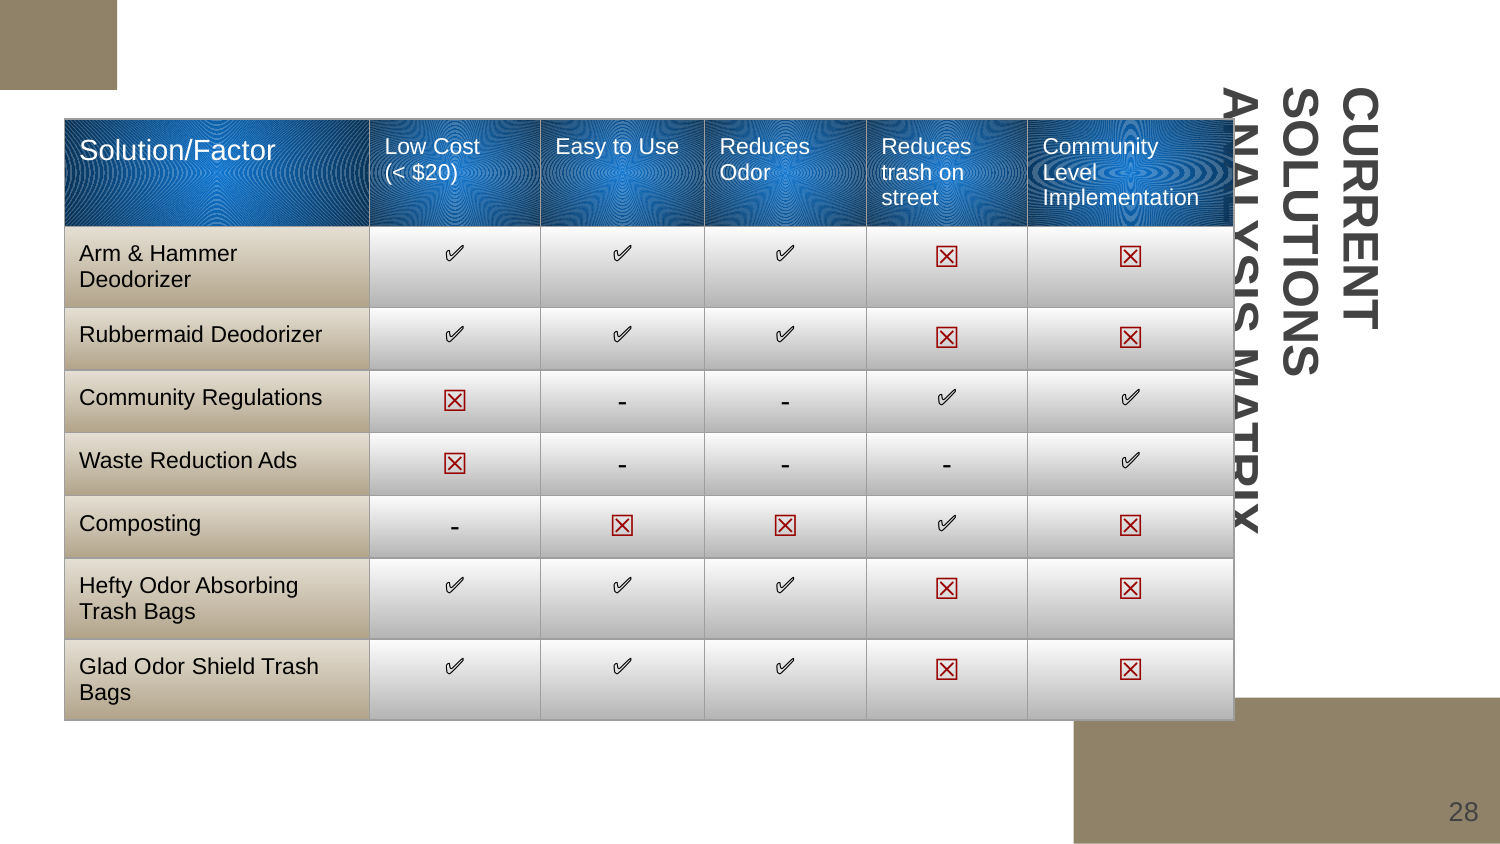

| Solution/Factor | Low Cost (< $20) | Easy to Use | Reduces Odor | Reduces trash on street | Community Level Implementation |
| --- | --- | --- | --- | --- | --- |
| Arm & Hammer Deodorizer | ✅ | ✅ | ✅ | ☒ | ☒ |
| Rubbermaid Deodorizer | ✅ | ✅ | ✅ | ☒ | ☒ |
| Community Regulations | ☒ | - | - | ✅ | ✅ |
| Waste Reduction Ads | ☒ | - | - | - | ✅ |
| Composting | - | ☒ | ☒ | ✅ | ☒ |
| Hefty Odor Absorbing Trash Bags | ✅ | ✅ | ✅ | ☒ | ☒ |
| Glad Odor Shield Trash Bags | ✅ | ✅ | ✅ | ☒ | ☒ |
# CURRENT SOLUTIONS ANALYSIS MATRIX

.
28